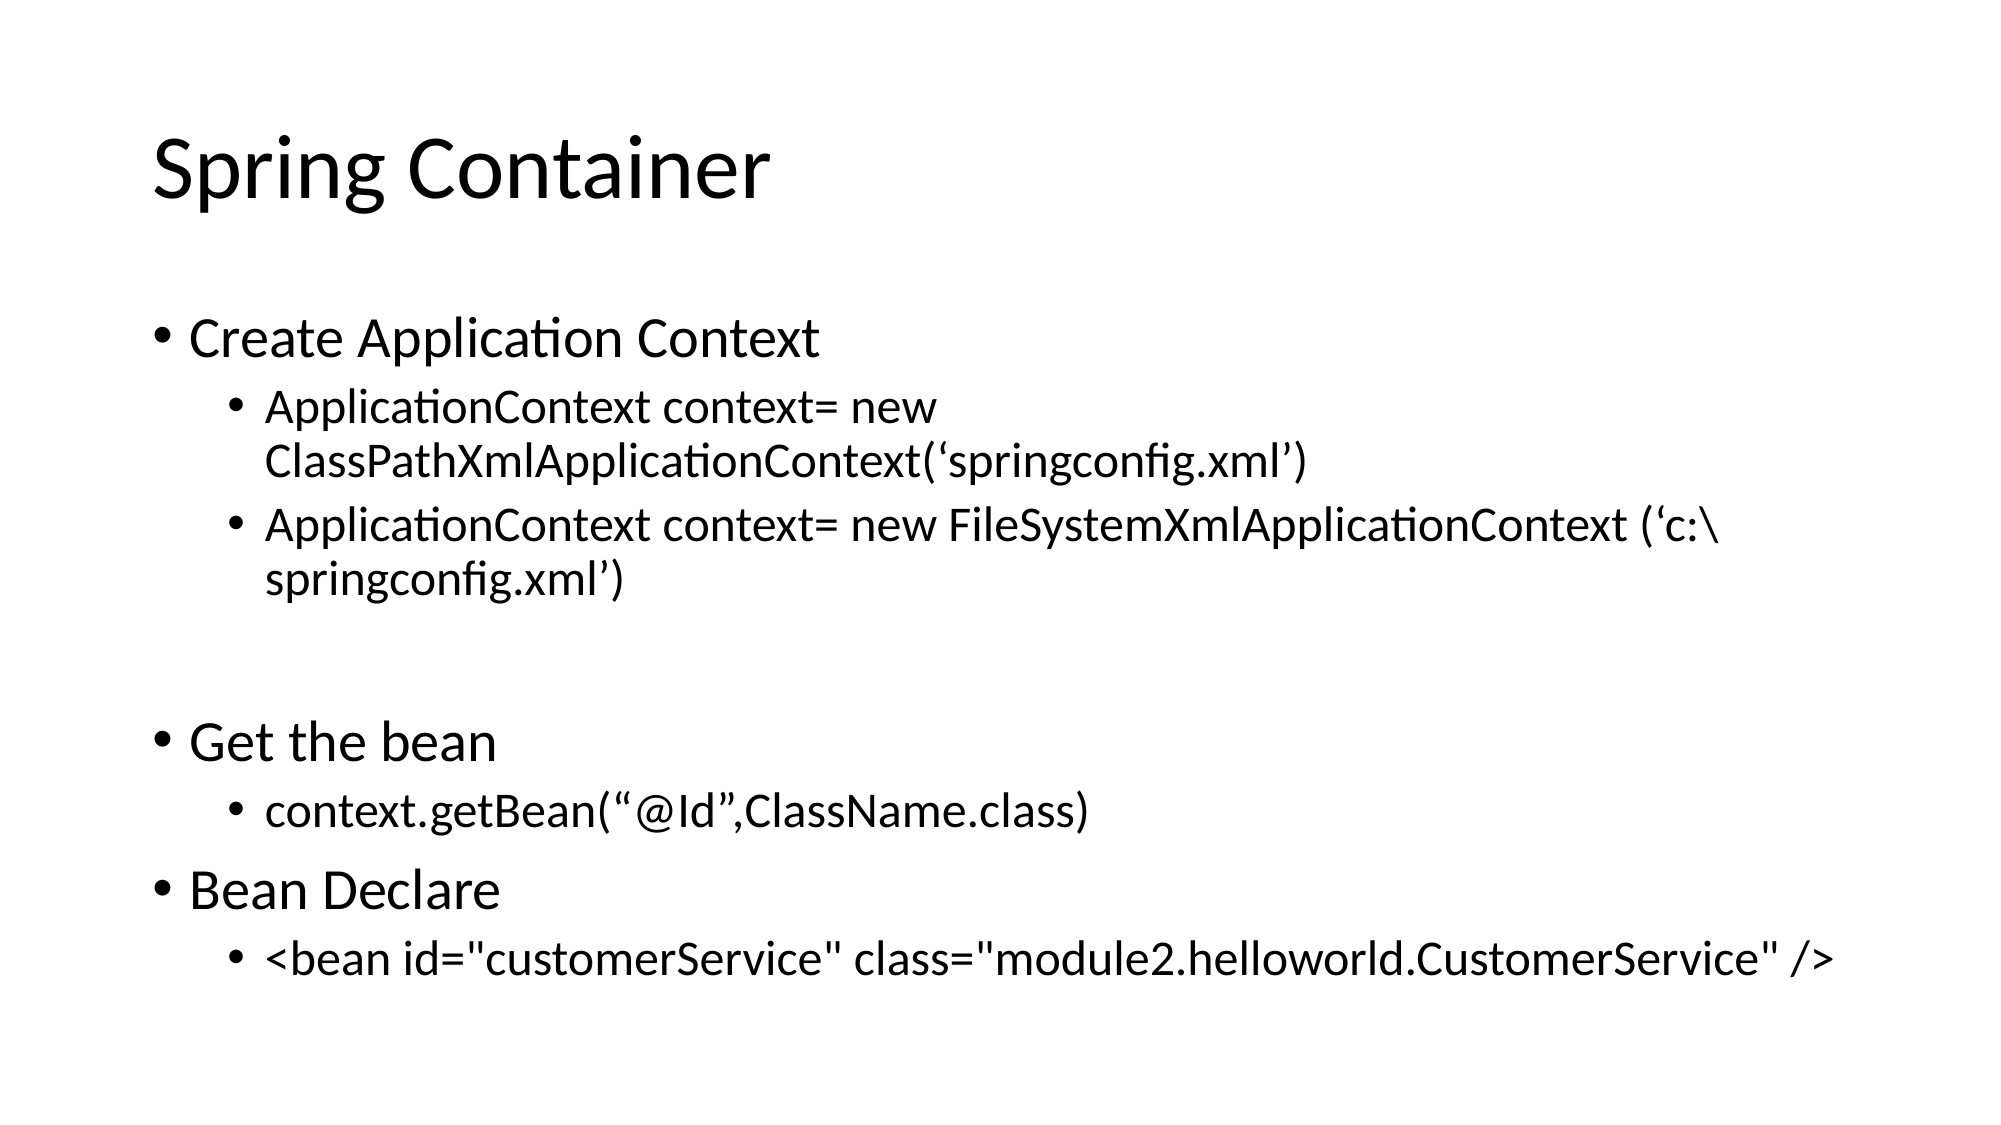

# Spring Container
Create Application Context
ApplicationContext context= new ClassPathXmlApplicationContext(‘springconfig.xml’)
ApplicationContext context= new FileSystemXmlApplicationContext (‘c:\springconfig.xml’)

Get the bean
context.getBean(“@Id”,ClassName.class)
Bean Declare
<bean id="customerService" class="module2.helloworld.CustomerService" />